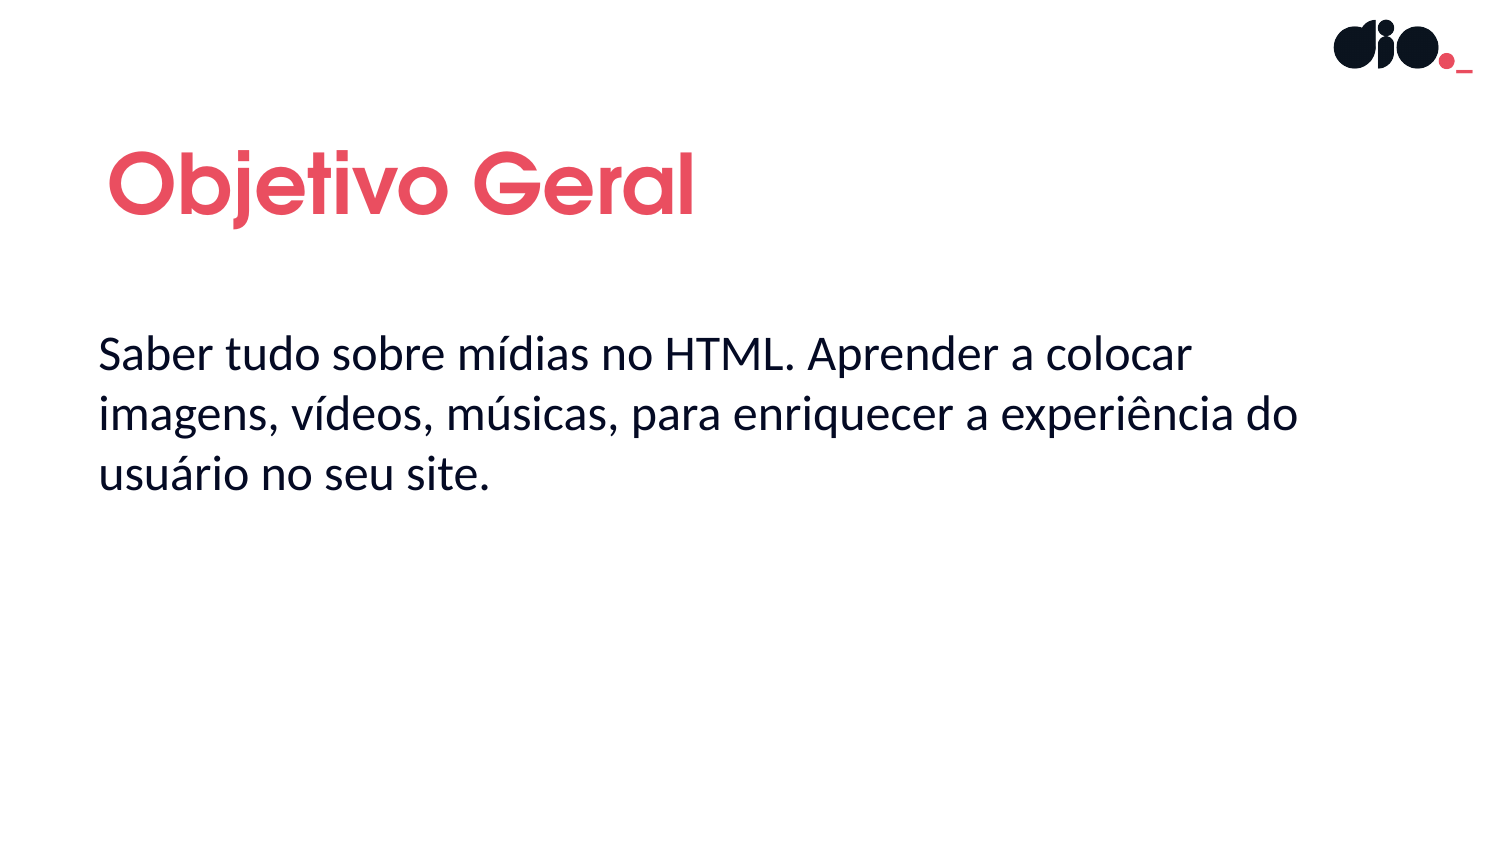

Objetivo Geral
Saber tudo sobre mídias no HTML. Aprender a colocar imagens, vídeos, músicas, para enriquecer a experiência do usuário no seu site.